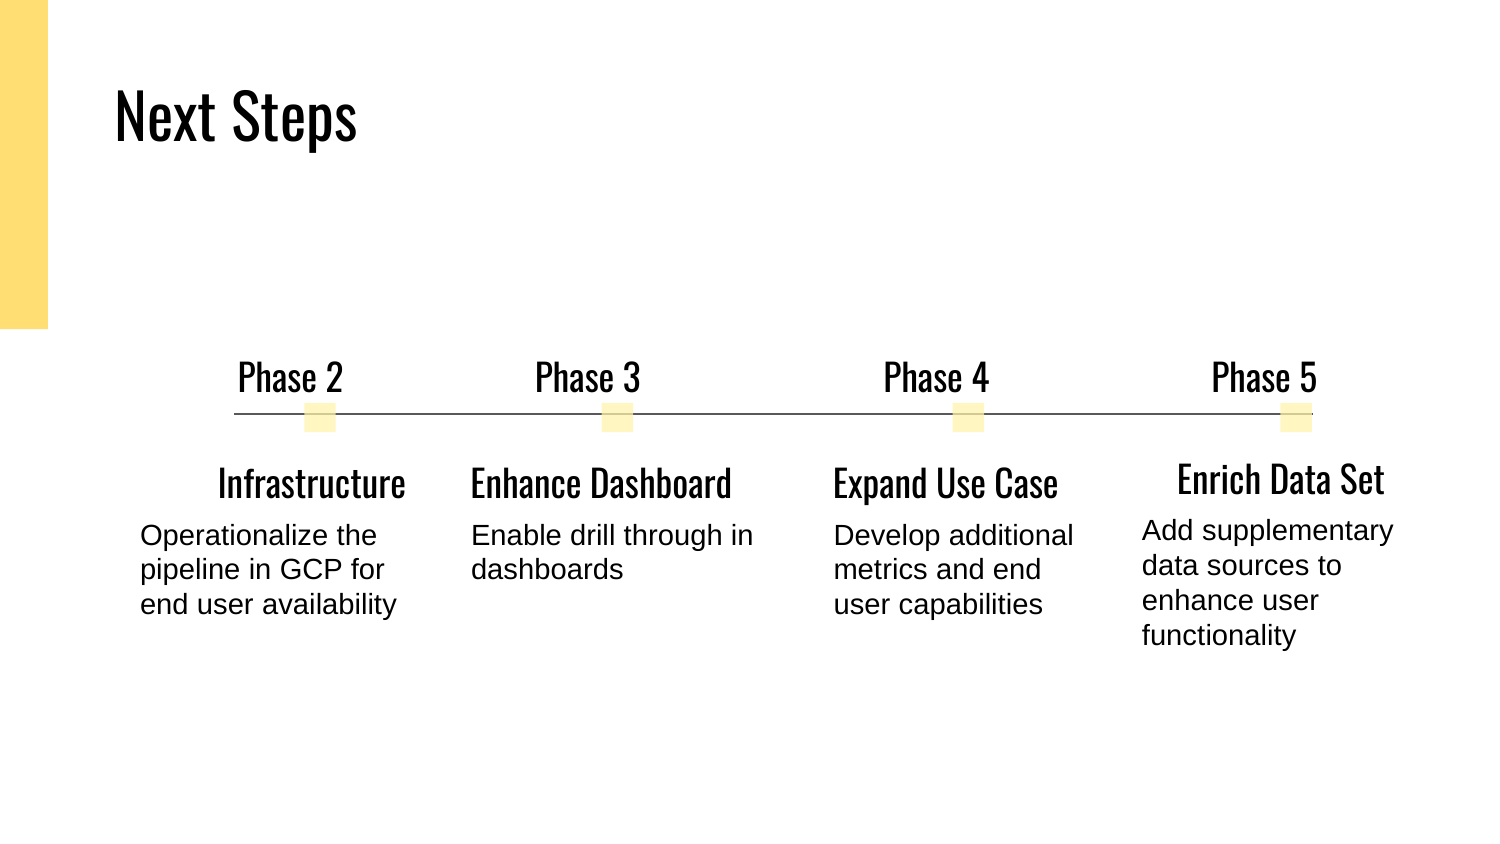

# Next Steps
Phase 2
Phase 4
Phase 5
Phase 3

Enrich Data Set
Infrastructure
Enhance Dashboard
Expand Use Case
Add supplementary data sources to enhance user functionality
Operationalize the pipeline in GCP for end user availability
Enable drill through in dashboards
Develop additional metrics and end user capabilities